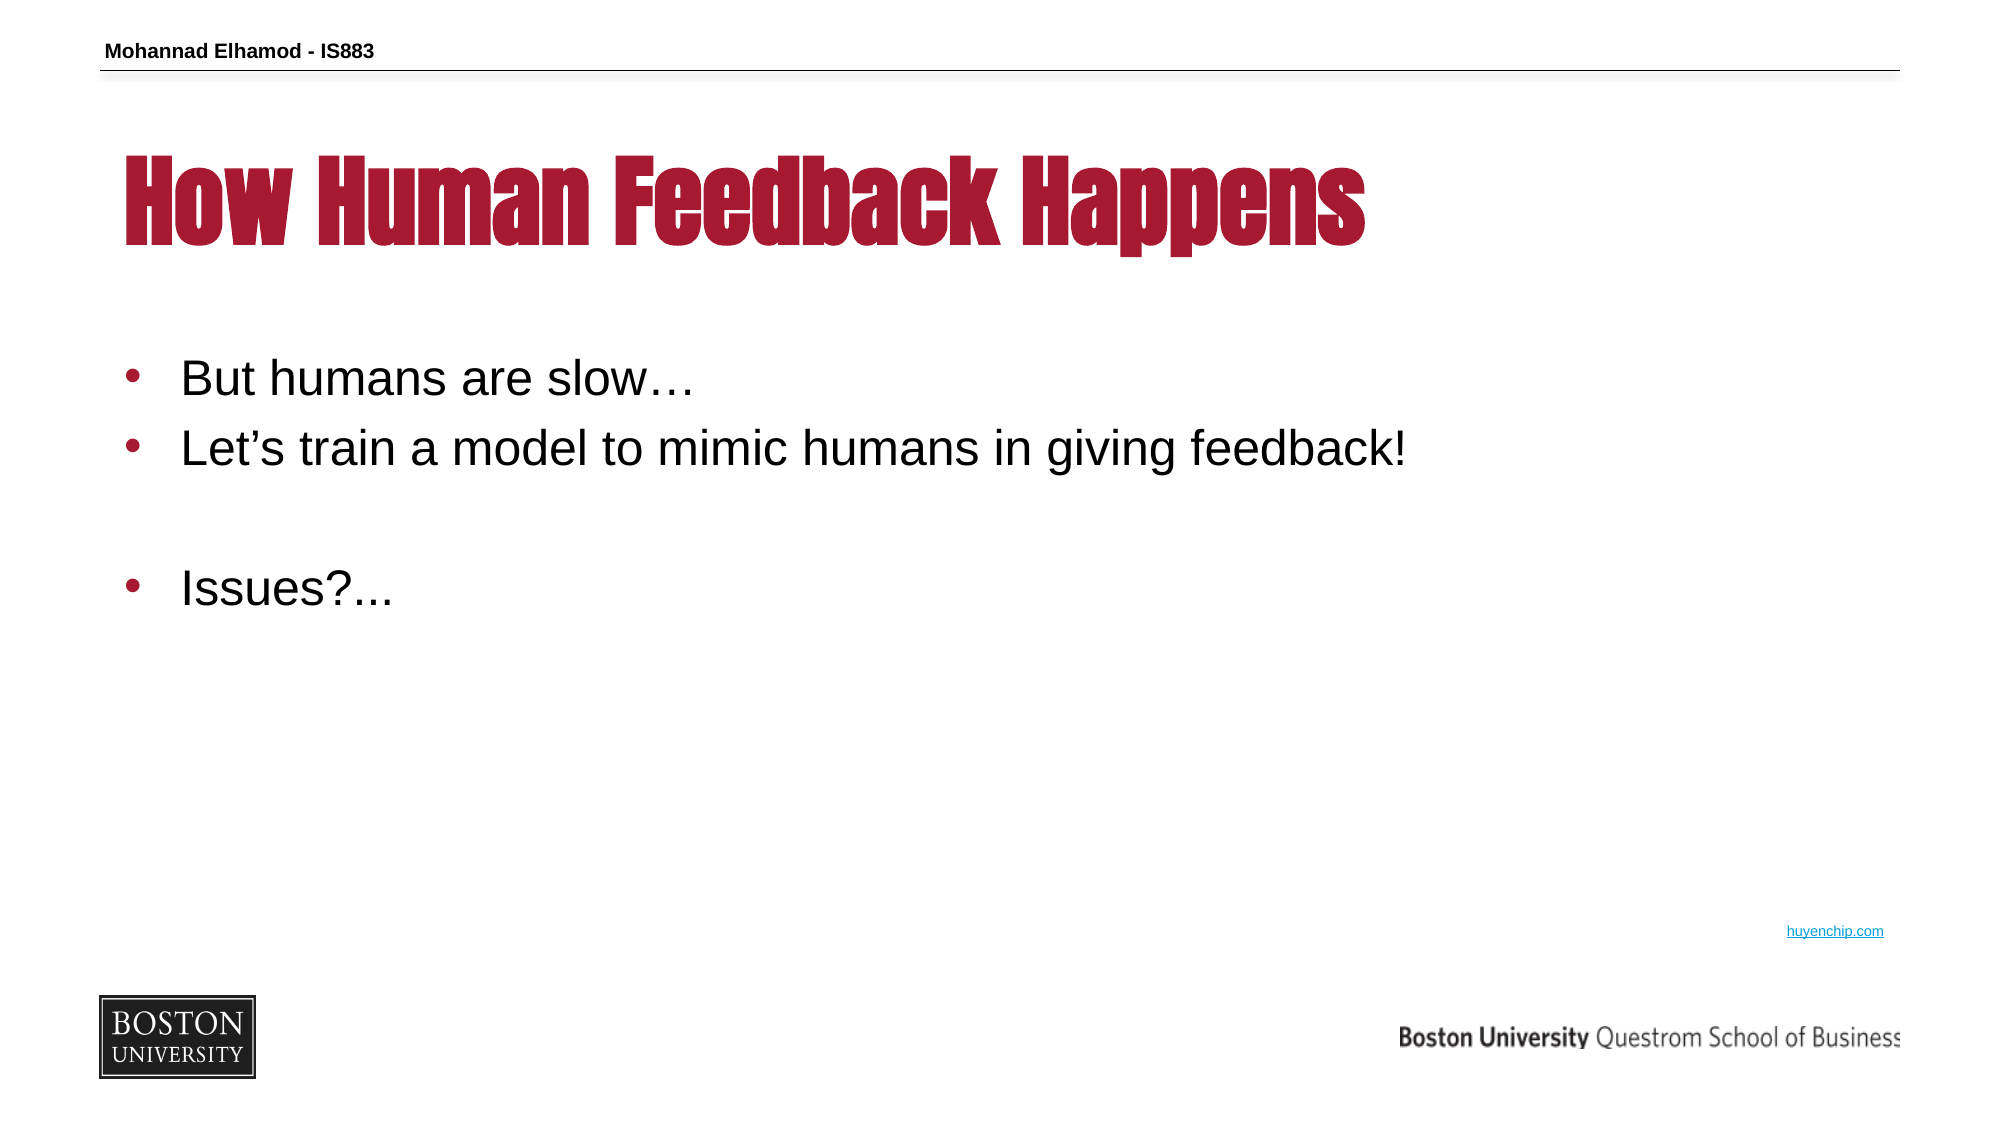

Mohannad Elhamod - IS883
# How Human Feedback Happens
But humans are slow…
Let’s train a model to mimic humans in giving feedback!

Issues?...

huyenchip.com